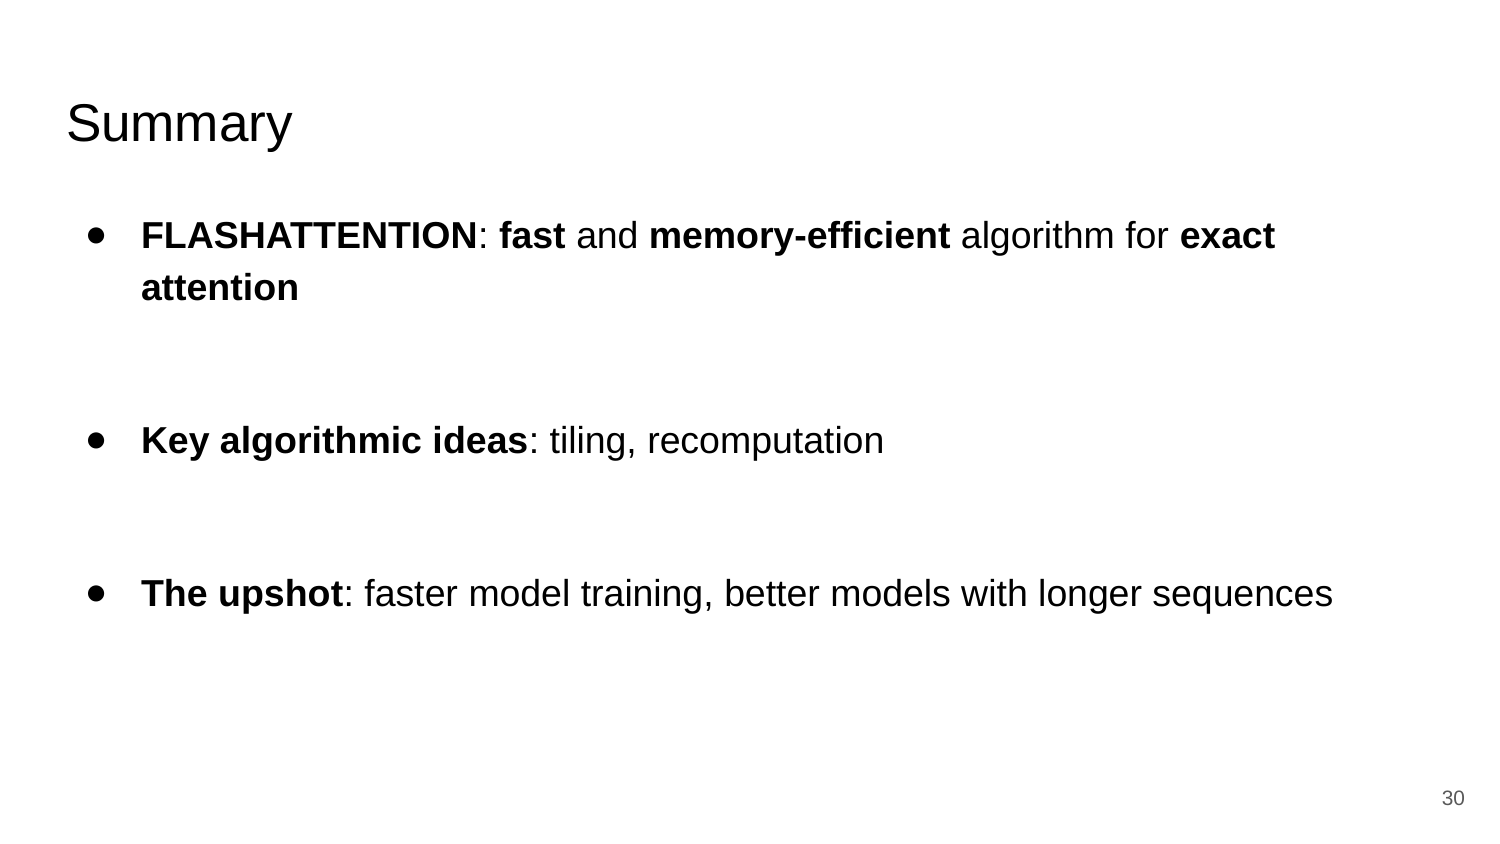

# Summary
FLASHATTENTION: fast and memory-efficient algorithm for exact attention

Key algorithmic ideas: tiling, recomputation

The upshot: faster model training, better models with longer sequences
30